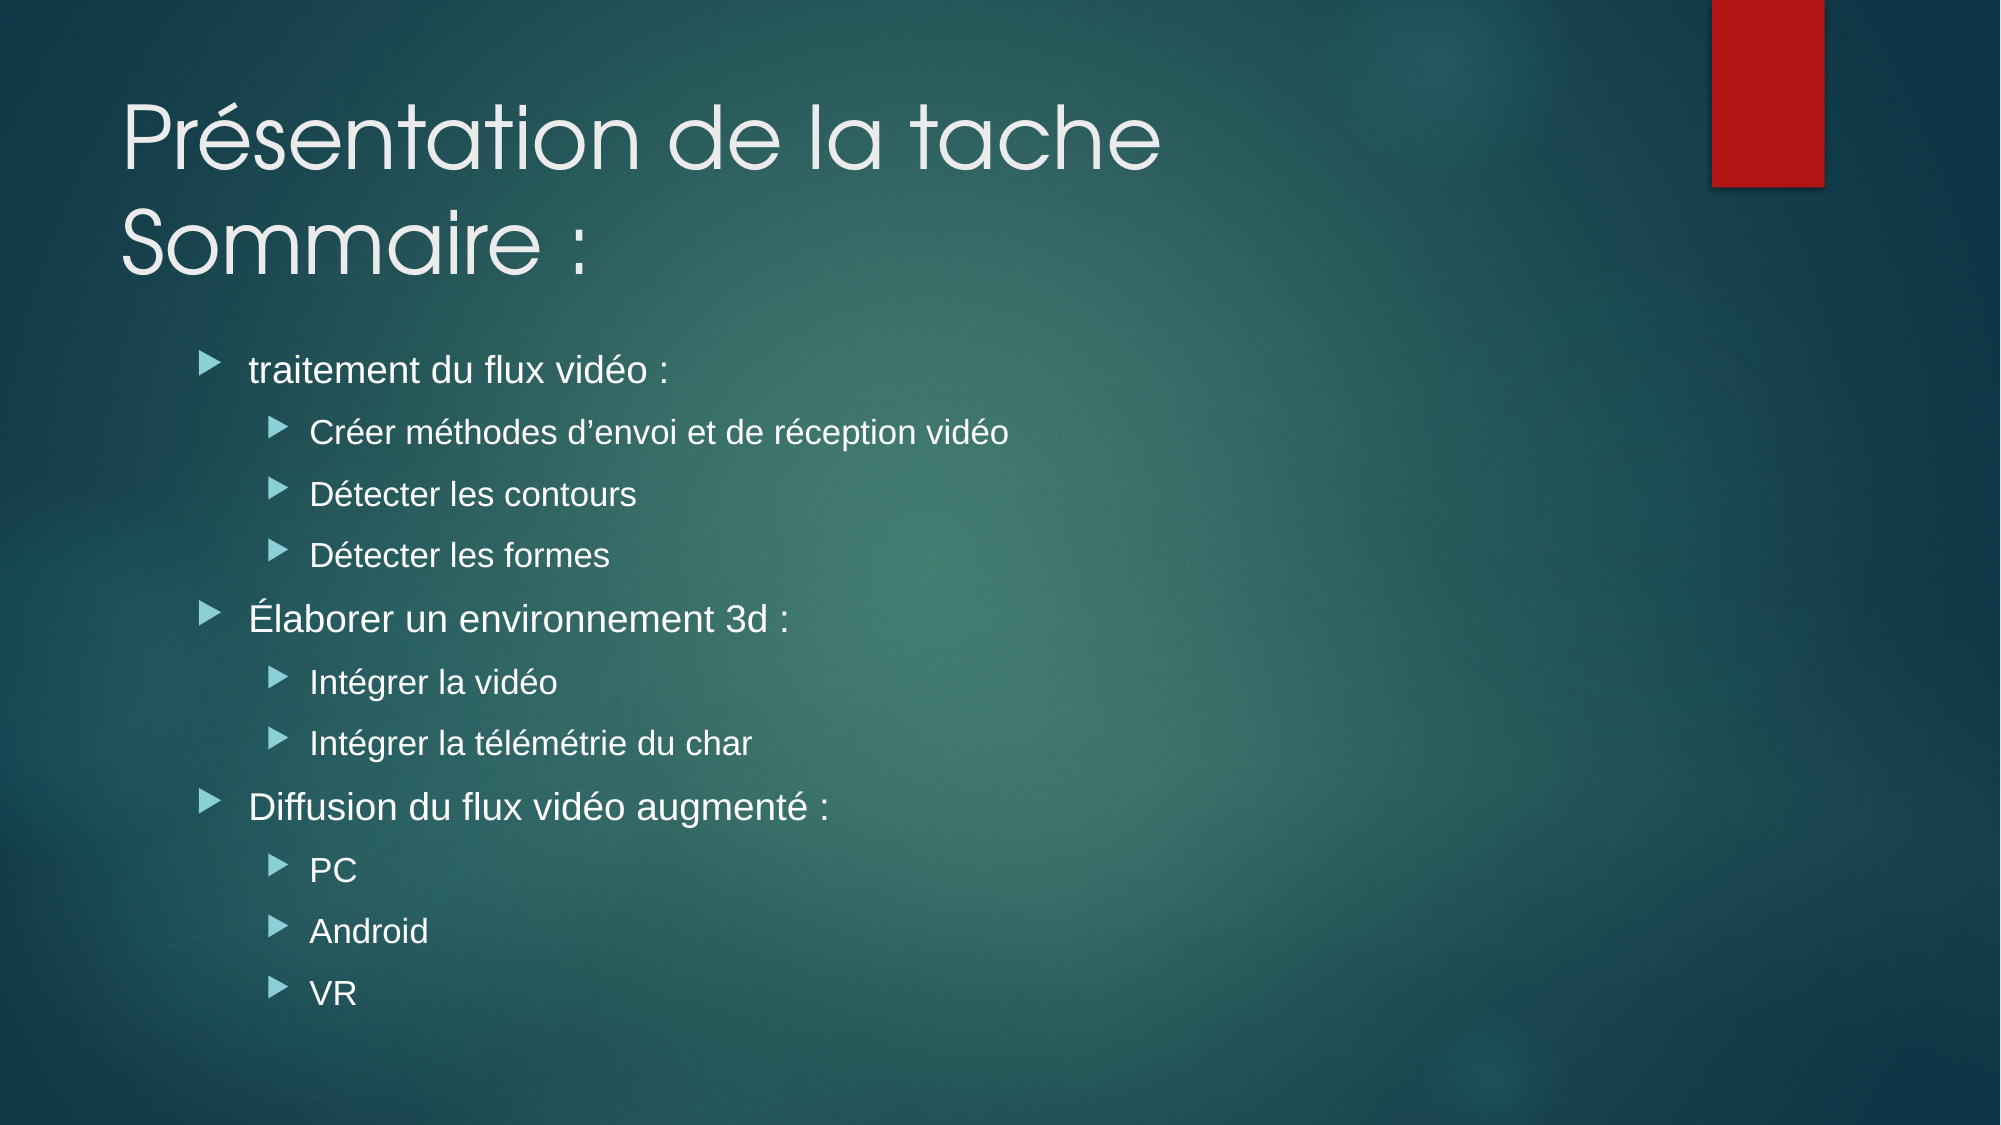

# Présentation de la tache Sommaire :
traitement du flux vidéo :
Créer méthodes d’envoi et de réception vidéo
Détecter les contours
Détecter les formes
Élaborer un environnement 3d :
Intégrer la vidéo
Intégrer la télémétrie du char
Diffusion du flux vidéo augmenté :
PC
Android
VR